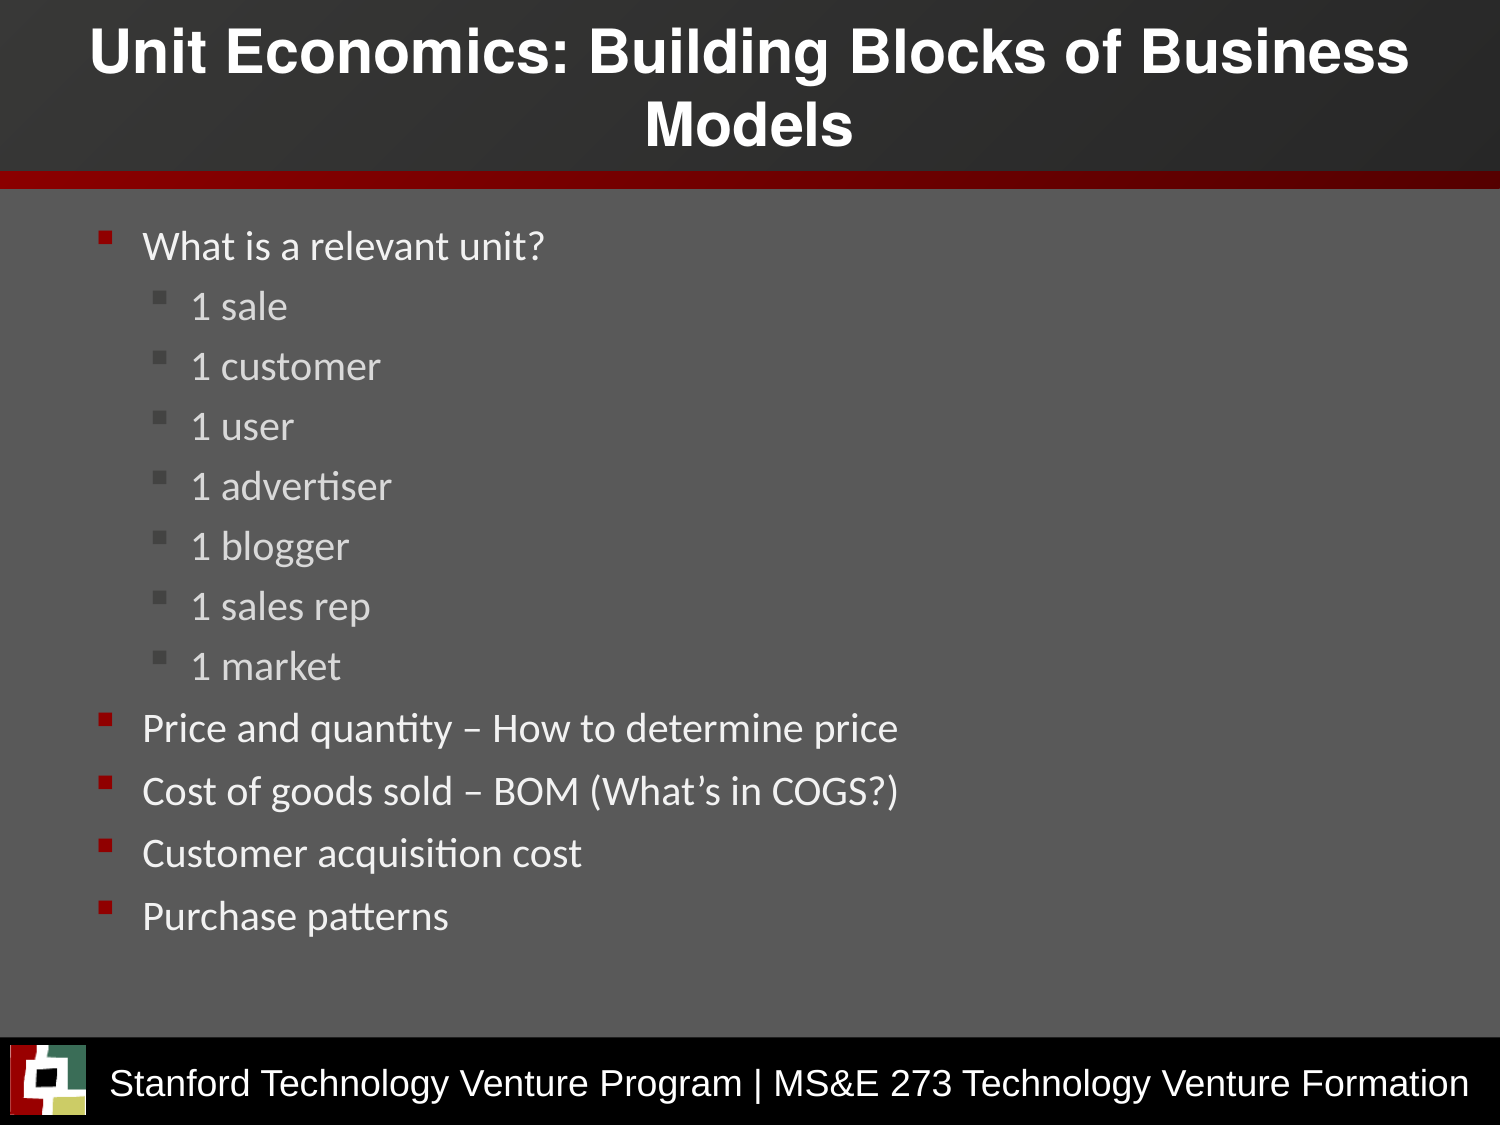

# Unit Economics: Building Blocks of Business Models
What is a relevant unit?
1 sale
1 customer
1 user
1 advertiser
1 blogger
1 sales rep
1 market
Price and quantity – How to determine price
Cost of goods sold – BOM (What’s in COGS?)
Customer acquisition cost
Purchase patterns